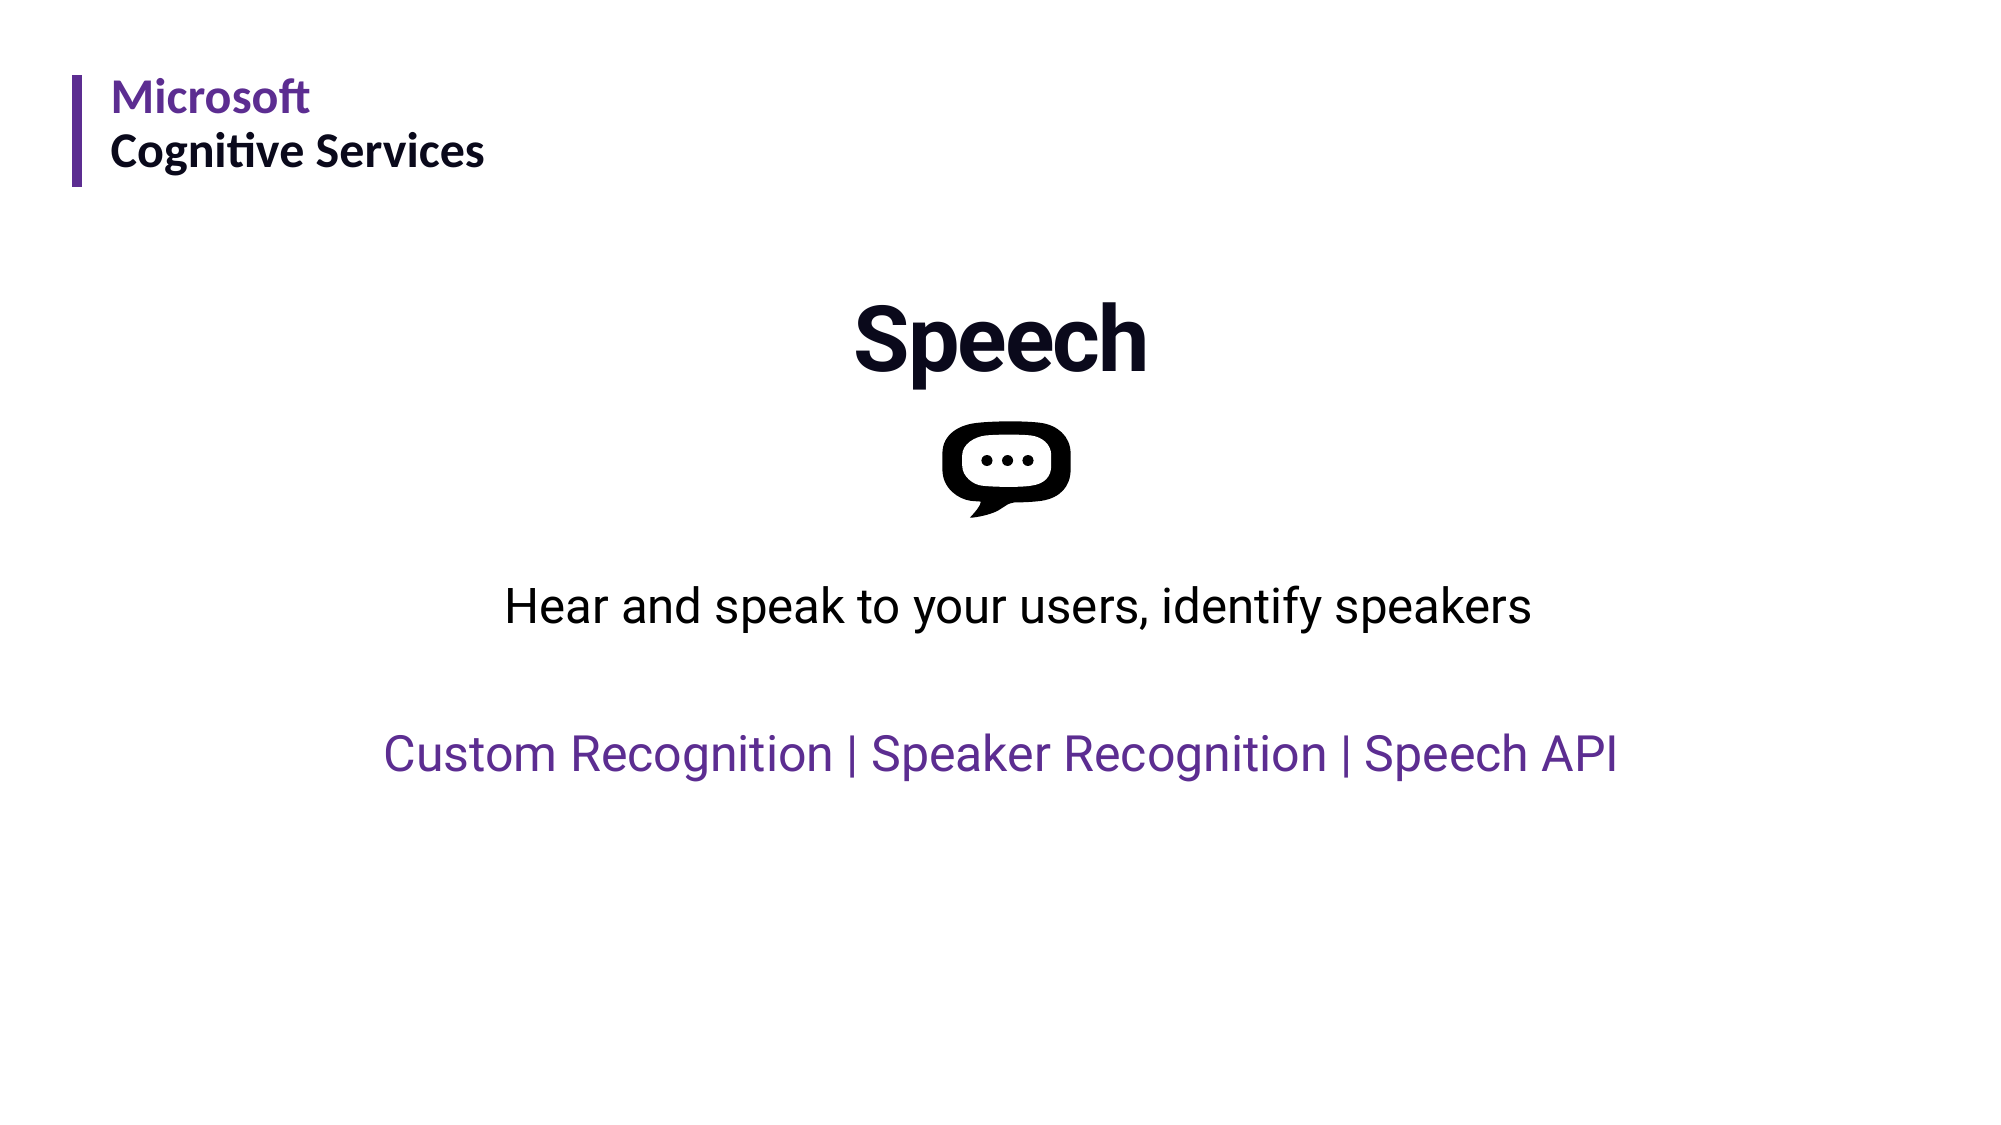

#
Microsoft
Cognitive Services

Speech

Hear and speak to your users, identify speakers
Custom Recognition | Speaker Recognition | Speech API